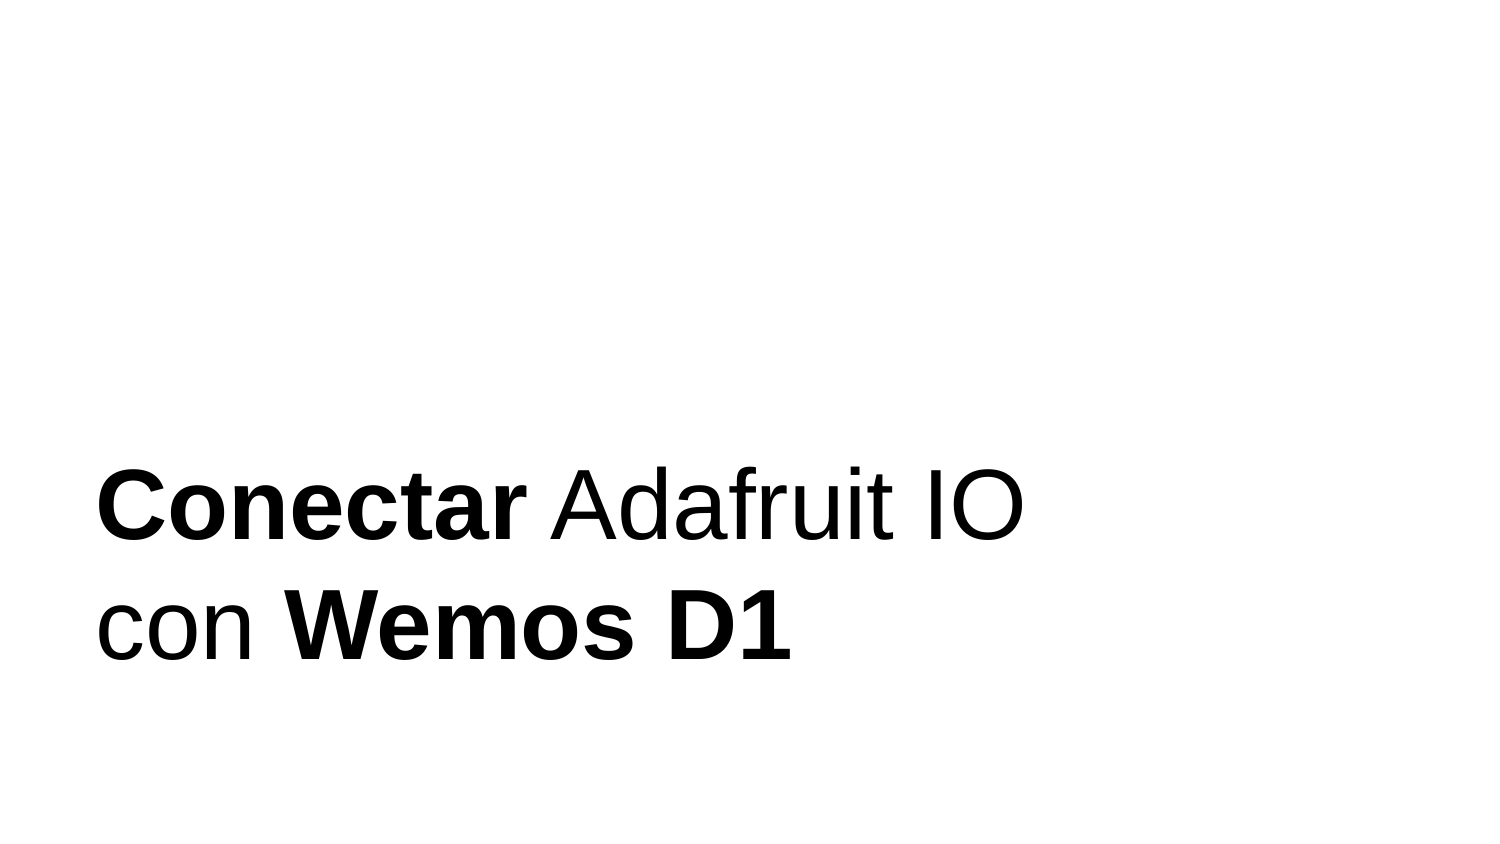

# Conectar Adafruit IO
con Wemos D1